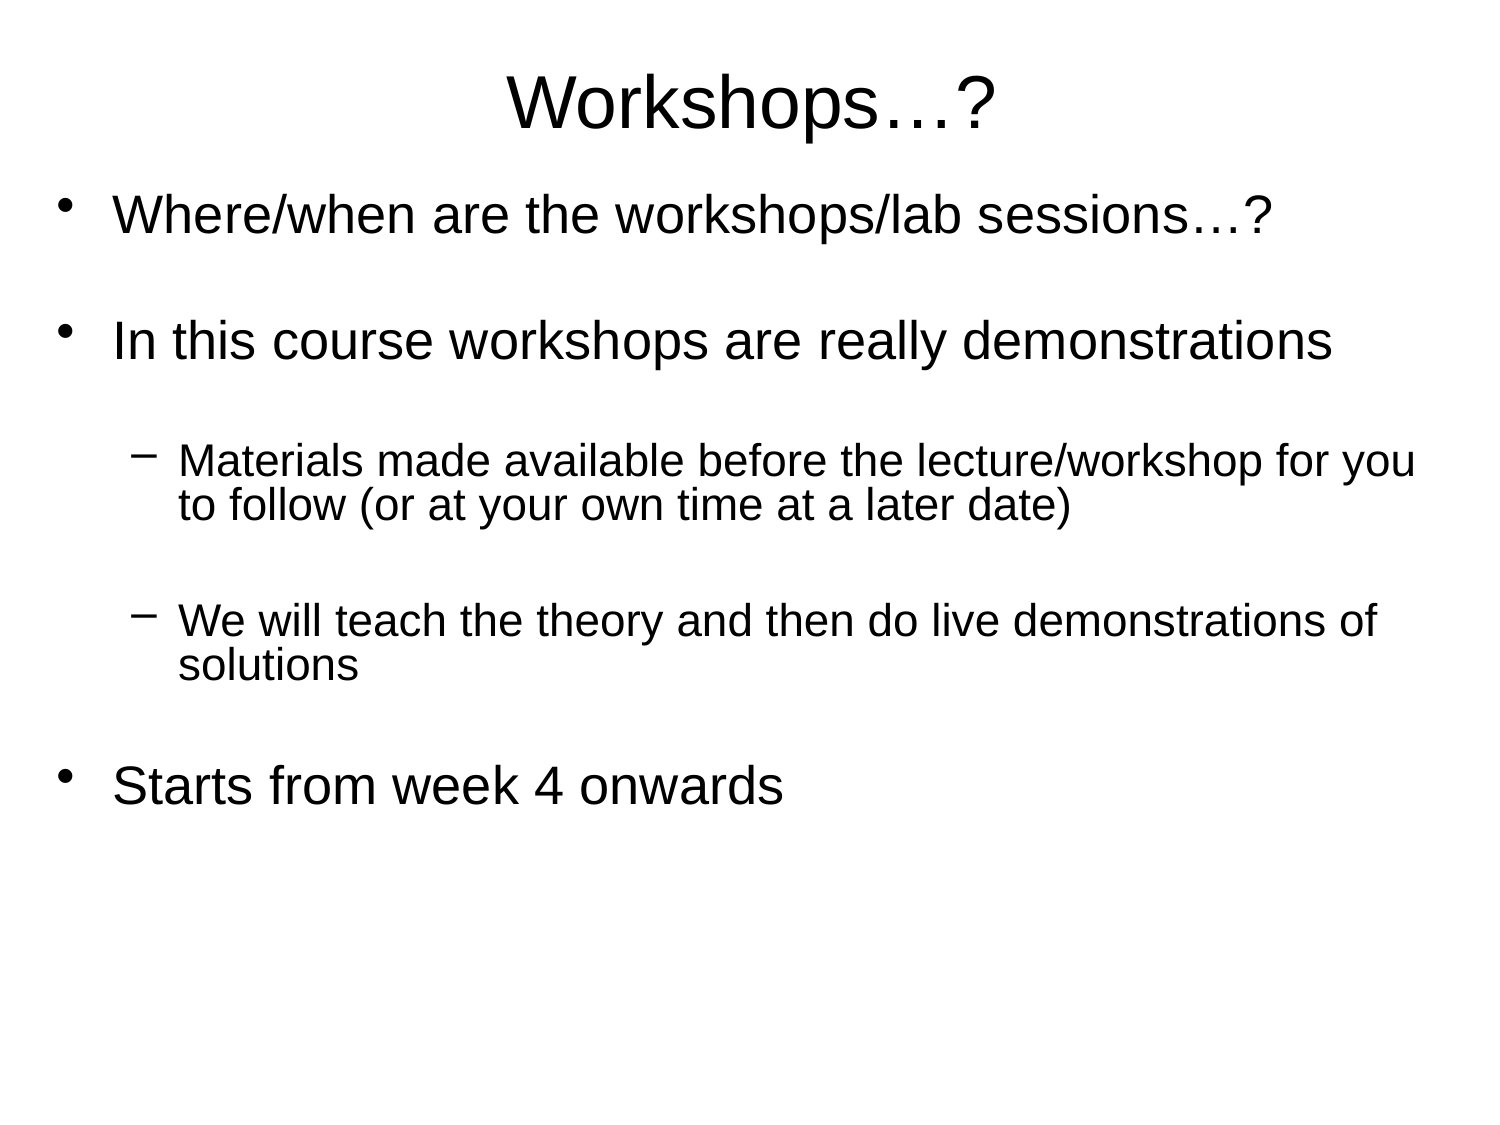

# Workshops…?
Where/when are the workshops/lab sessions…?

In this course workshops are really demonstrations

Materials made available before the lecture/workshop for you to follow (or at your own time at a later date)

We will teach the theory and then do live demonstrations of solutions

Starts from week 4 onwards